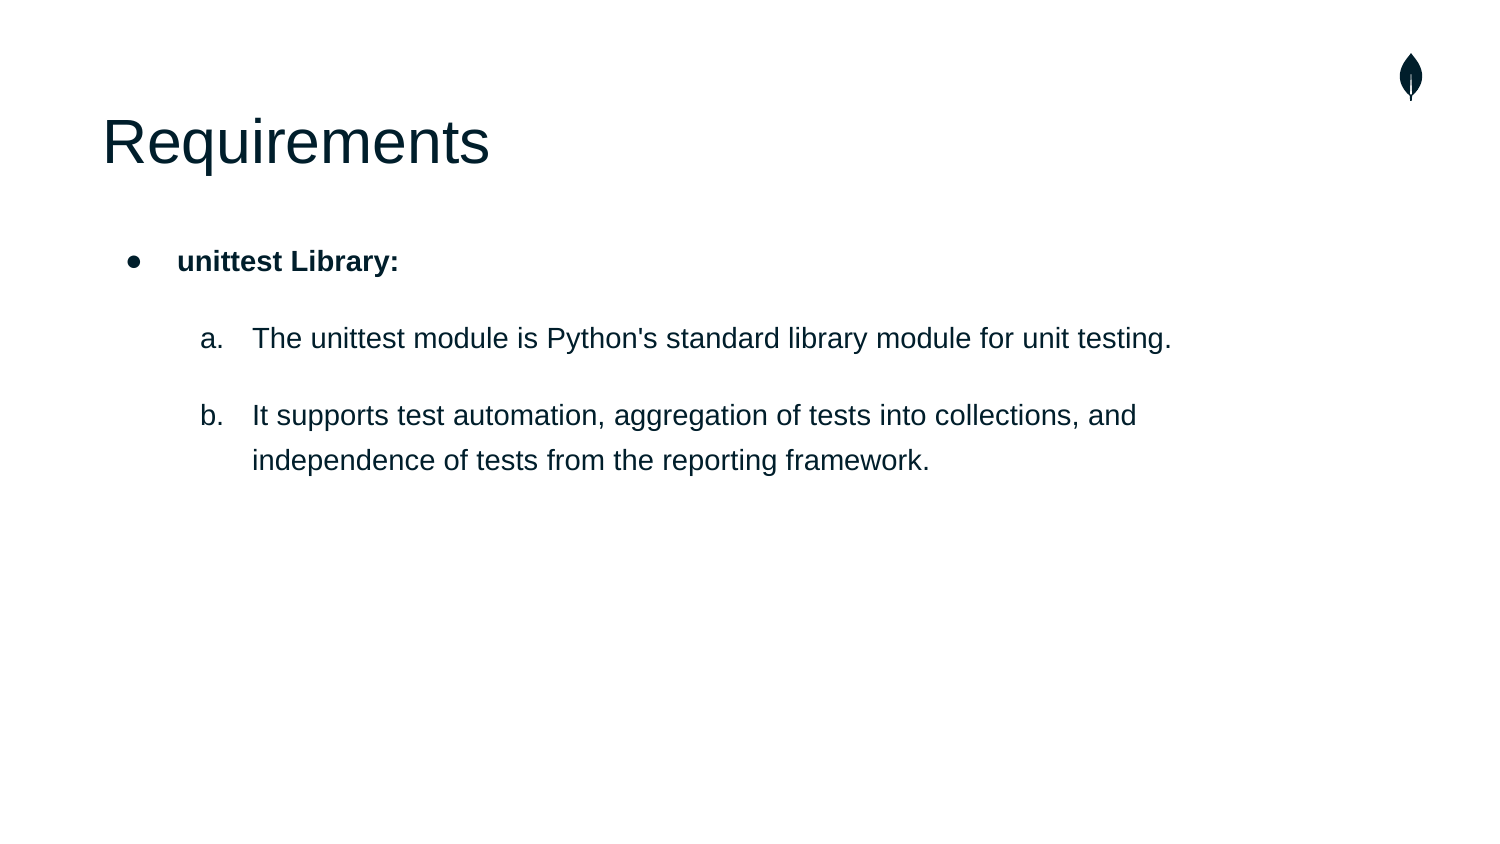

# Requirements
unittest Library:
The unittest module is Python's standard library module for unit testing.
It supports test automation, aggregation of tests into collections, and independence of tests from the reporting framework.